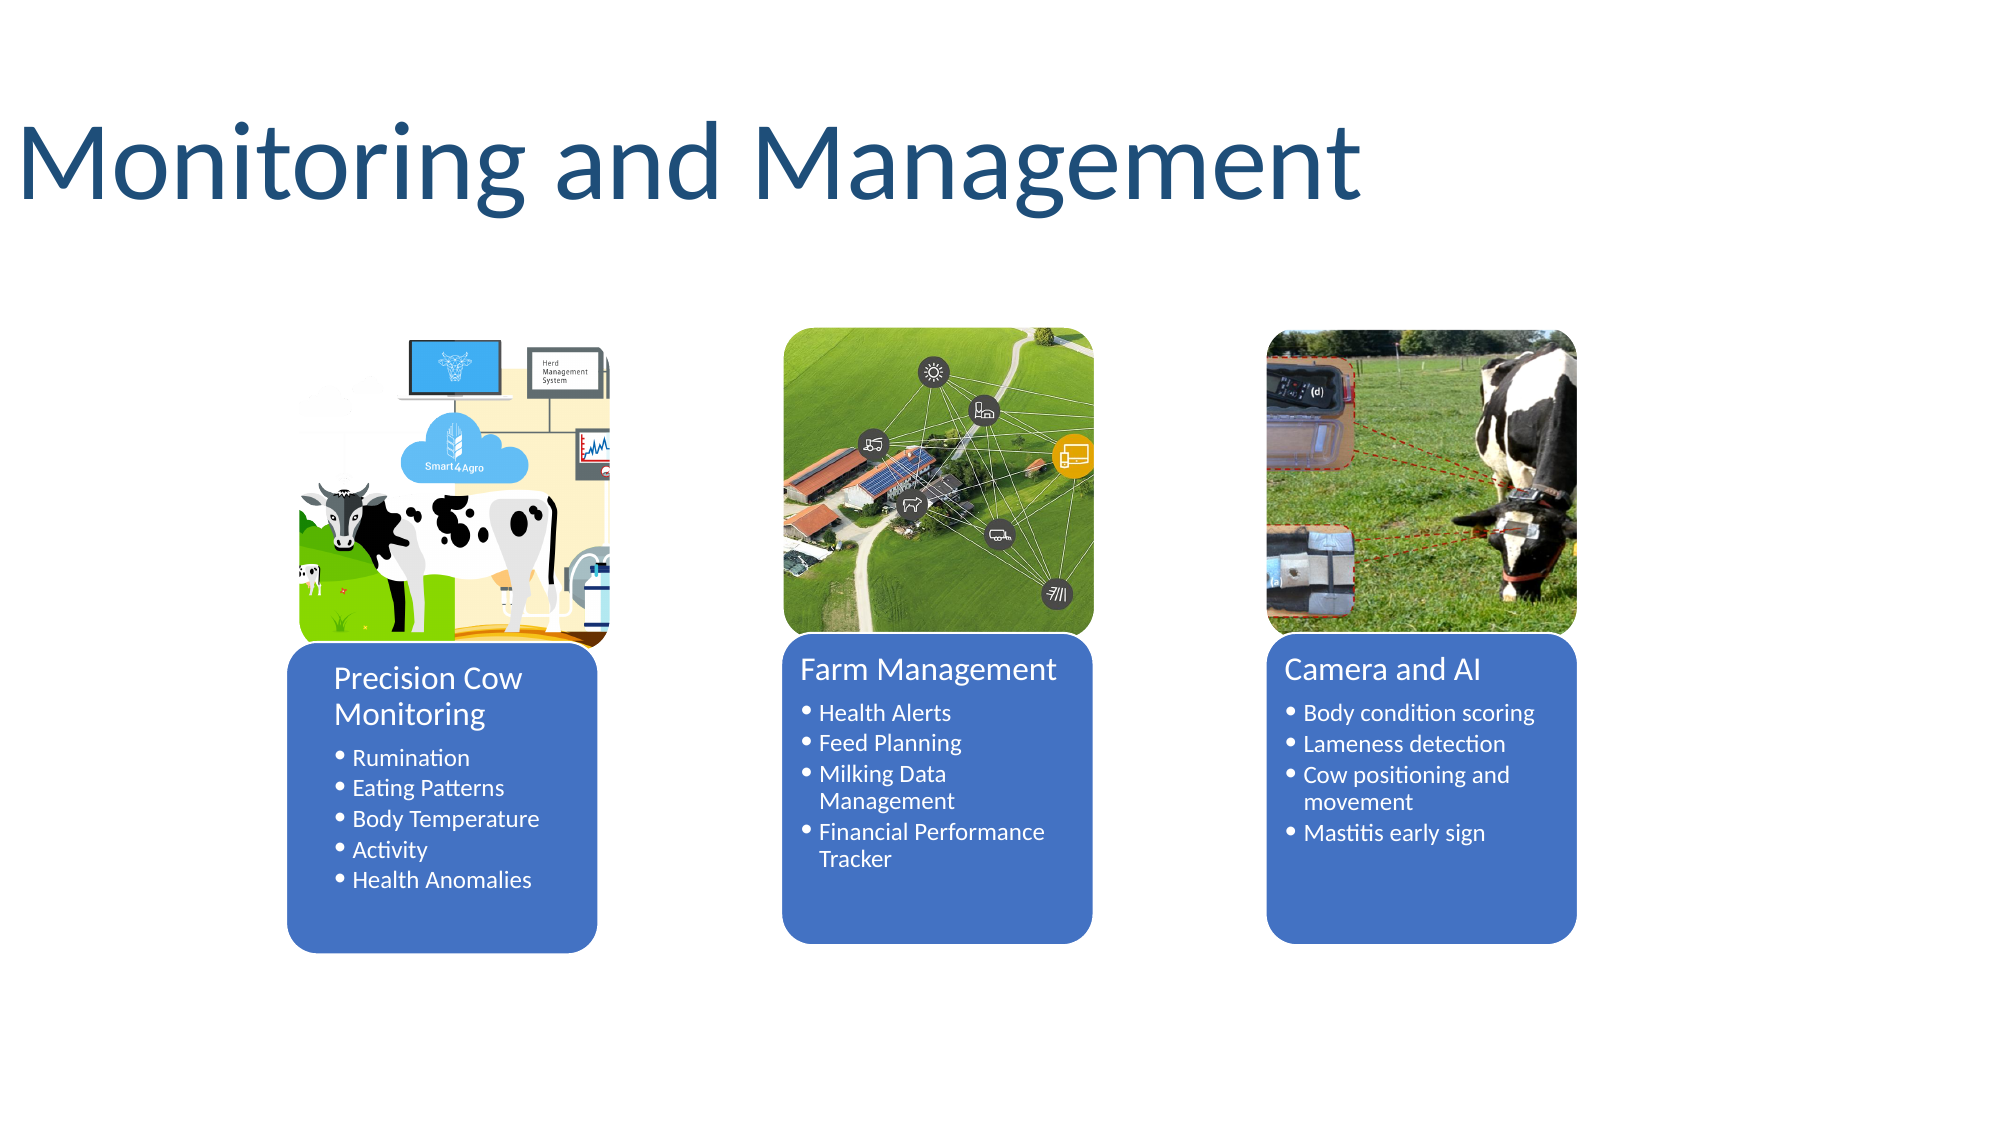

Monitoring and Management

Farm Management
Health Alerts
Feed Planning
Milking Data Management
Financial Performance Tracker
Camera and AI
Body condition scoring
Lameness detection
Cow positioning and movement
Mastitis early sign
Precision Cow Monitoring
Rumination
Eating Patterns
Body Temperature
Activity
Health Anomalies